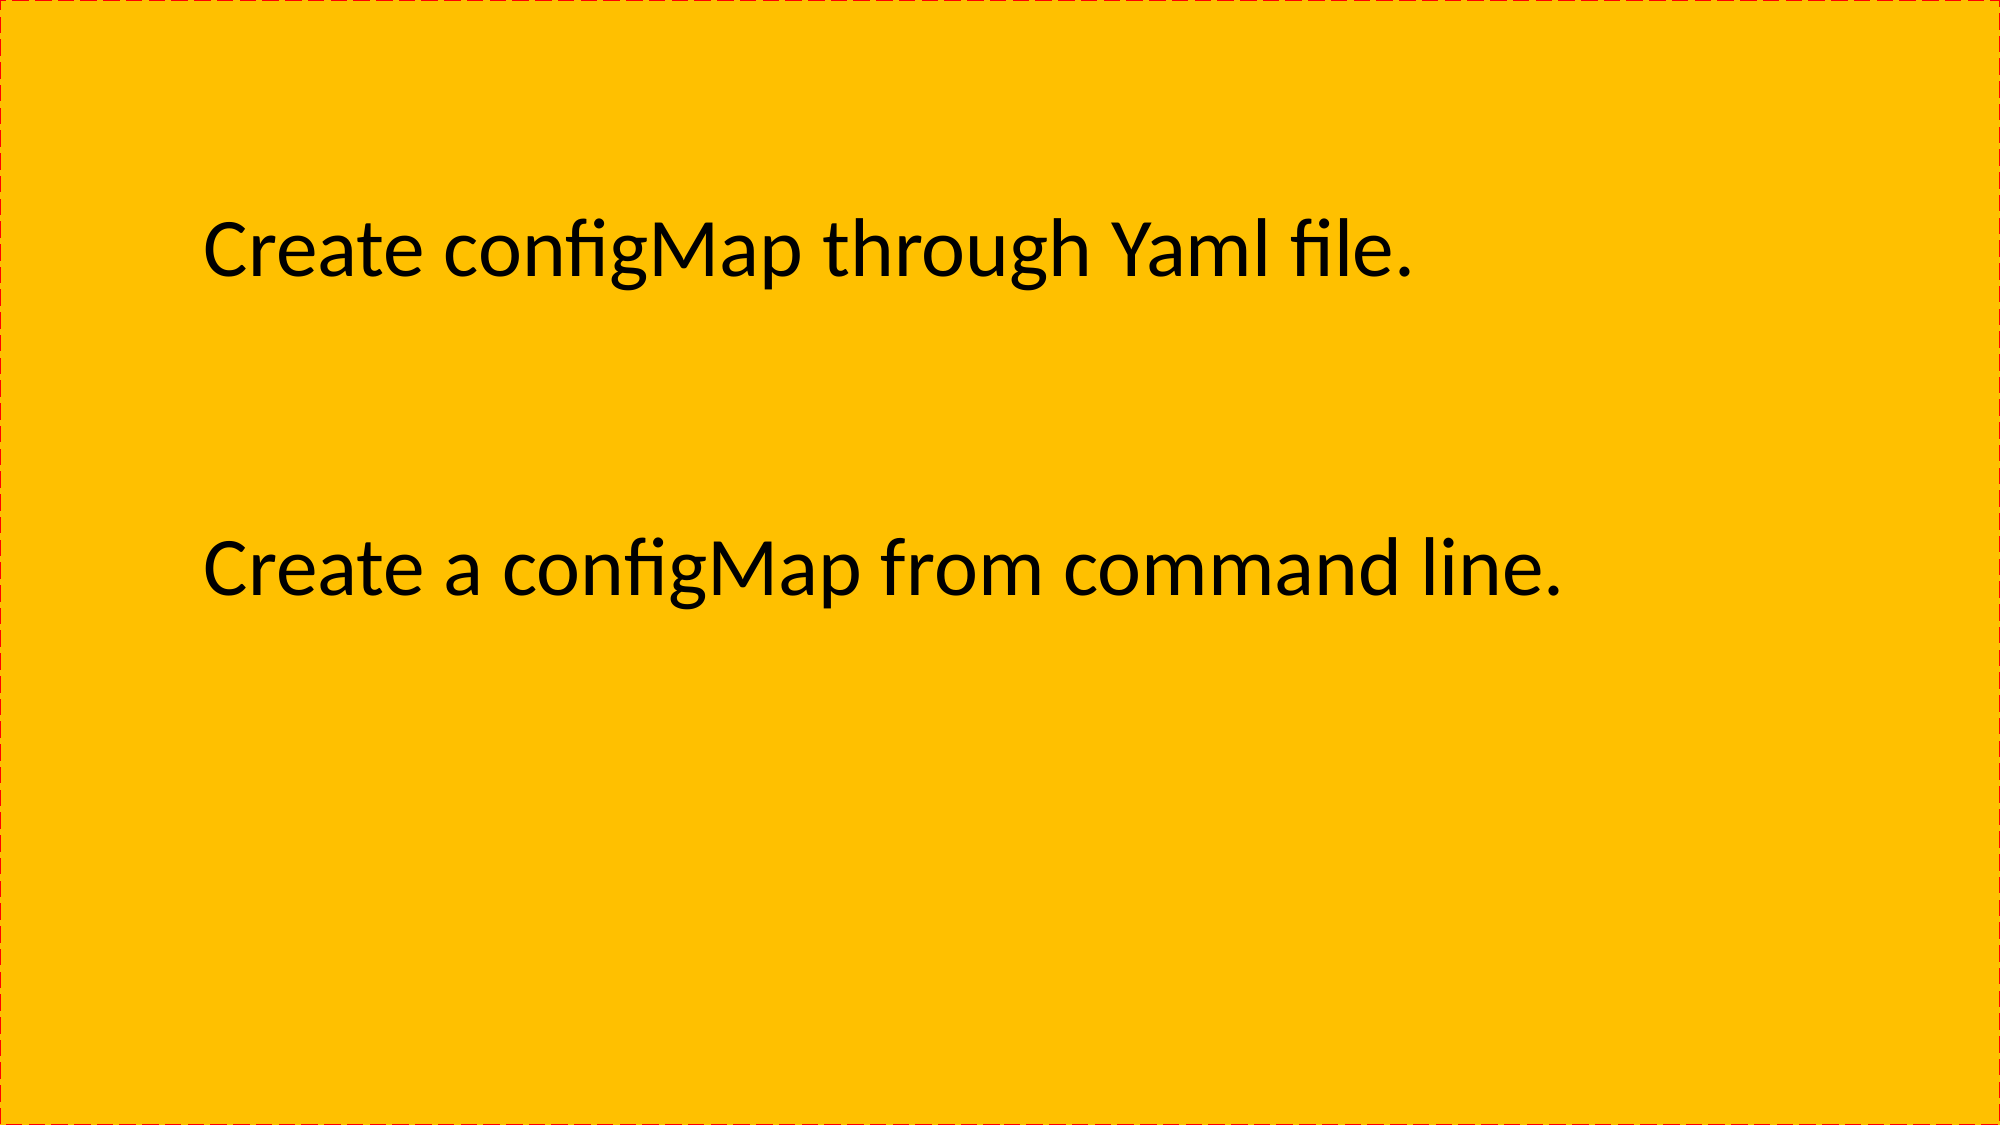

Create configMap through Yaml file.
Create a configMap from command line.